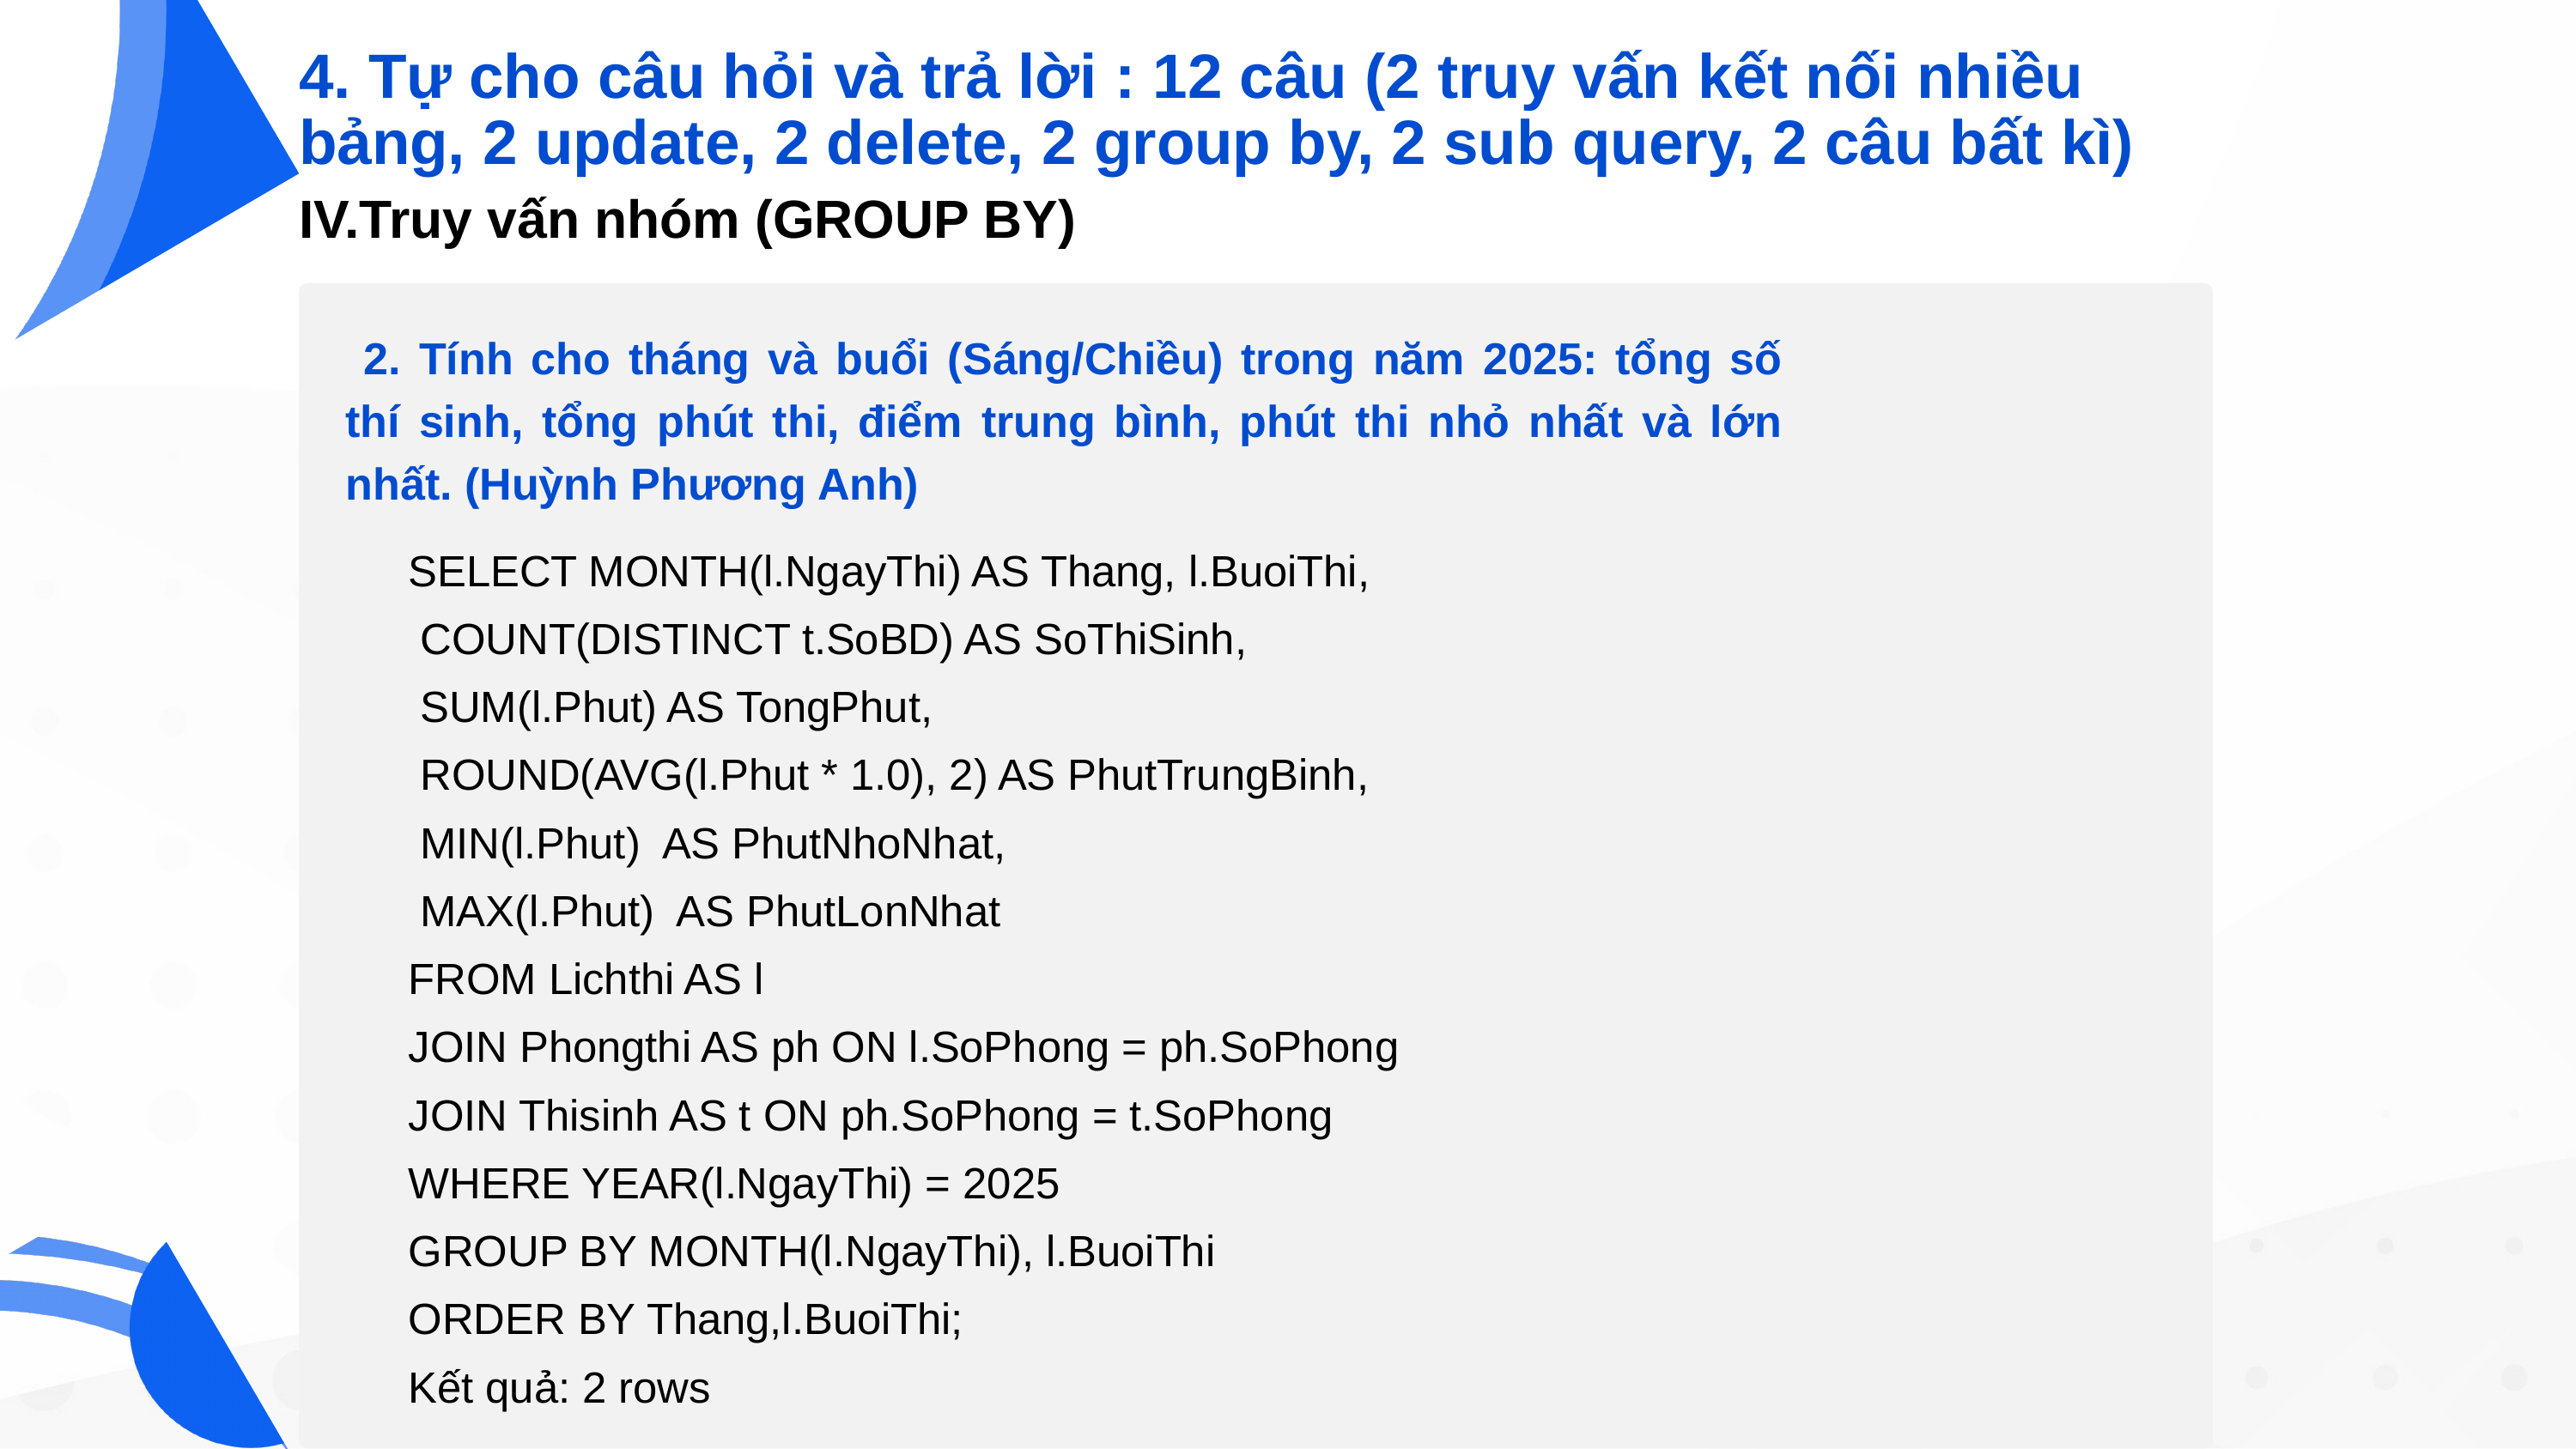

4. Tự cho câu hỏi và trả lời : 12 câu (2 truy vấn kết nối nhiều bảng, 2 update, 2 delete, 2 group by, 2 sub query, 2 câu bất kì)
IV.Truy vấn nhóm (GROUP BY)

 2. Tính cho tháng và buổi (Sáng/Chiều) trong năm 2025: tổng số thí sinh, tổng phút thi, điểm trung bình, phút thi nhỏ nhất và lớn nhất. (Huỳnh Phương Anh)

SELECT MONTH(l.NgayThi) AS Thang, l.BuoiThi,
 COUNT(DISTINCT t.SoBD) AS SoThiSinh,
 SUM(l.Phut) AS TongPhut,
 ROUND(AVG(l.Phut * 1.0), 2) AS PhutTrungBinh,
 MIN(l.Phut)  AS PhutNhoNhat,
 MAX(l.Phut)  AS PhutLonNhat
FROM Lichthi AS l
JOIN Phongthi AS ph ON l.SoPhong = ph.SoPhong
JOIN Thisinh AS t ON ph.SoPhong = t.SoPhong
WHERE YEAR(l.NgayThi) = 2025
GROUP BY MONTH(l.NgayThi), l.BuoiThi
ORDER BY Thang,l.BuoiThi;
Kết quả: 2 rows